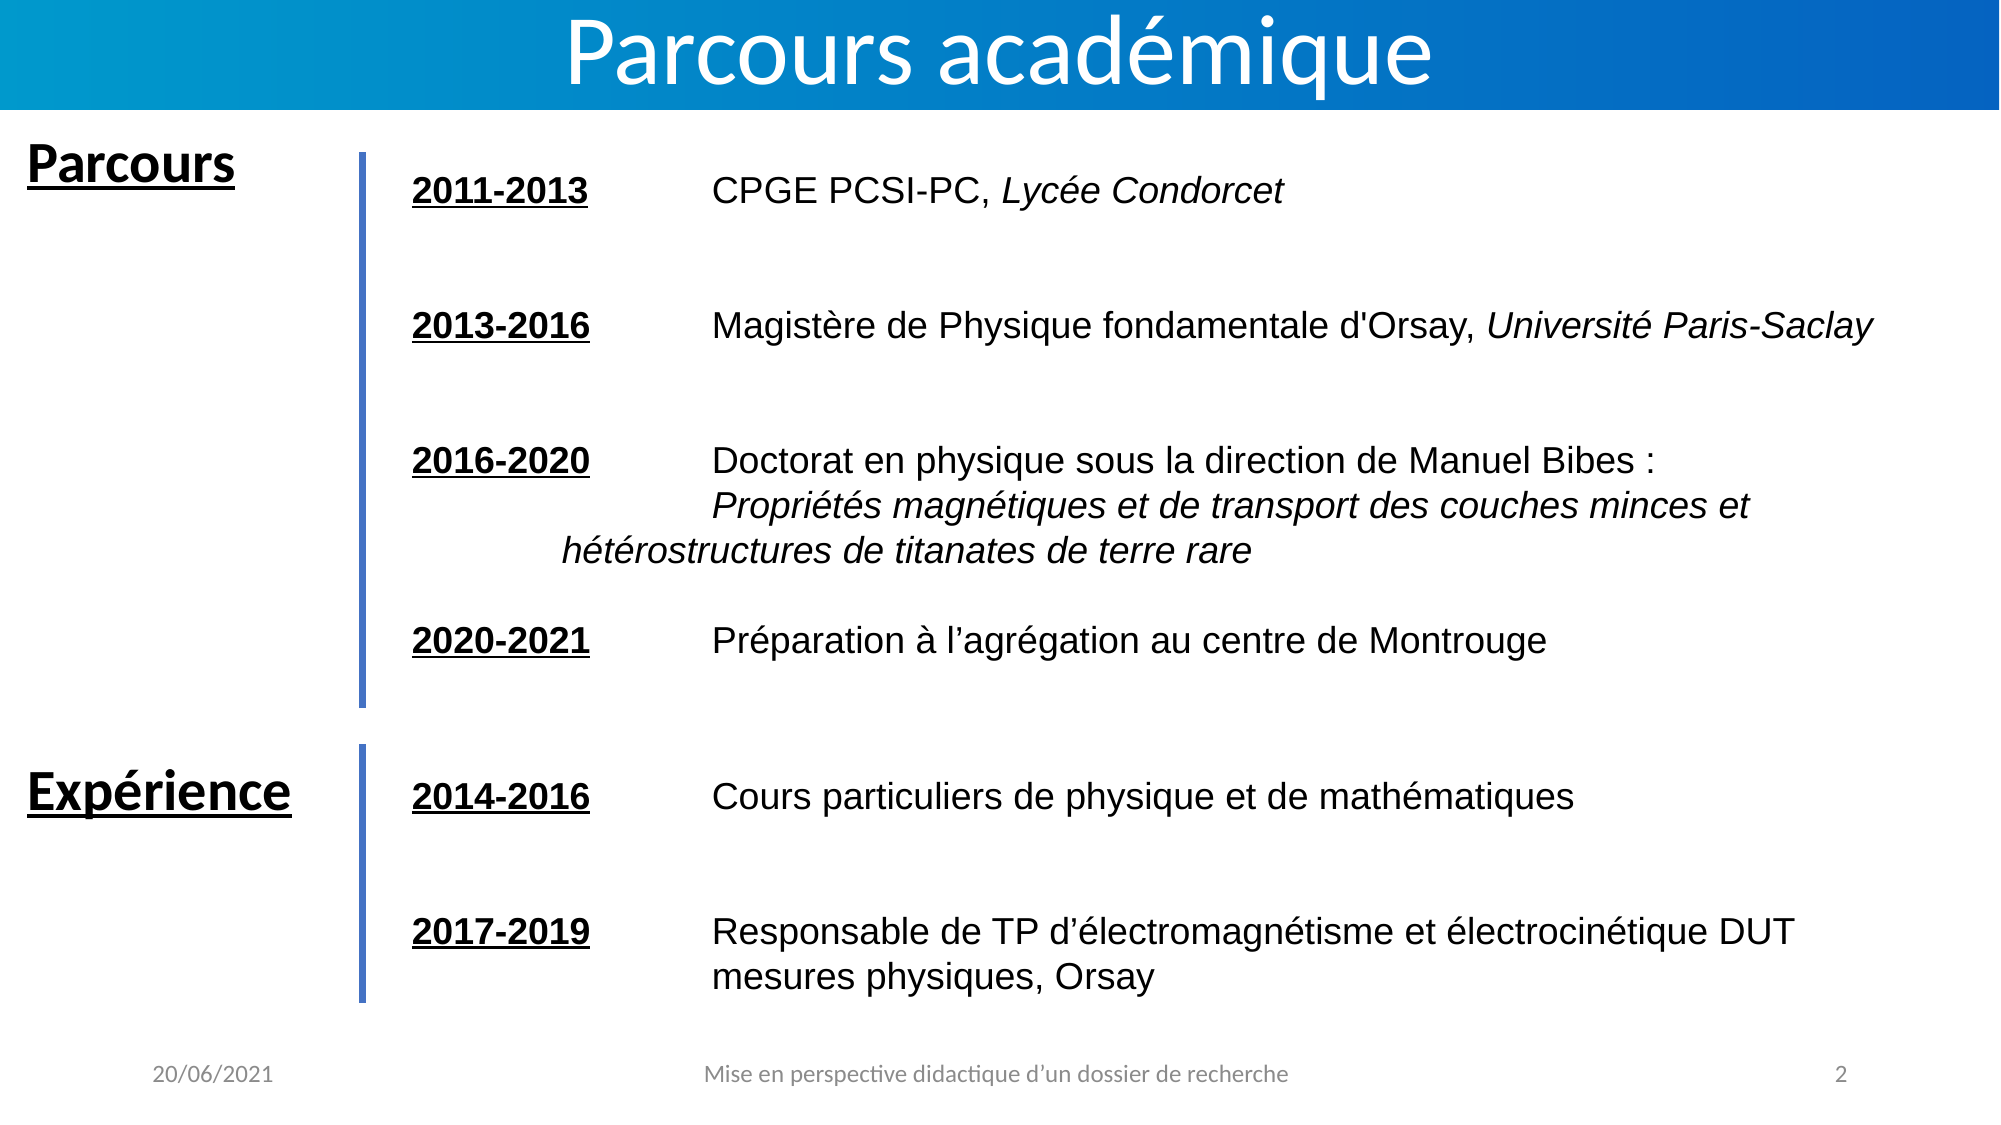

Parcours académique

2011-2013 	CPGE PCSI-PC, Lycée Condorcet

2013-2016	Magistère de Physique fondamentale d'Orsay, Université Paris-Saclay

2016-2020 	Doctorat en physique sous la direction de Manuel Bibes :
		Propriétés magnétiques et de transport des couches minces et 			hétérostructures de titanates de terre rare

2020-2021	Préparation à l’agrégation au centre de Montrouge

Parcours

2014-2016 	Cours particuliers de physique et de mathématiques

2017-2019	Responsable de TP d’électromagnétisme et électrocinétique DUT 		mesures physiques, Orsay

Expérience
20/06/2021
Mise en perspective didactique d’un dossier de recherche
2